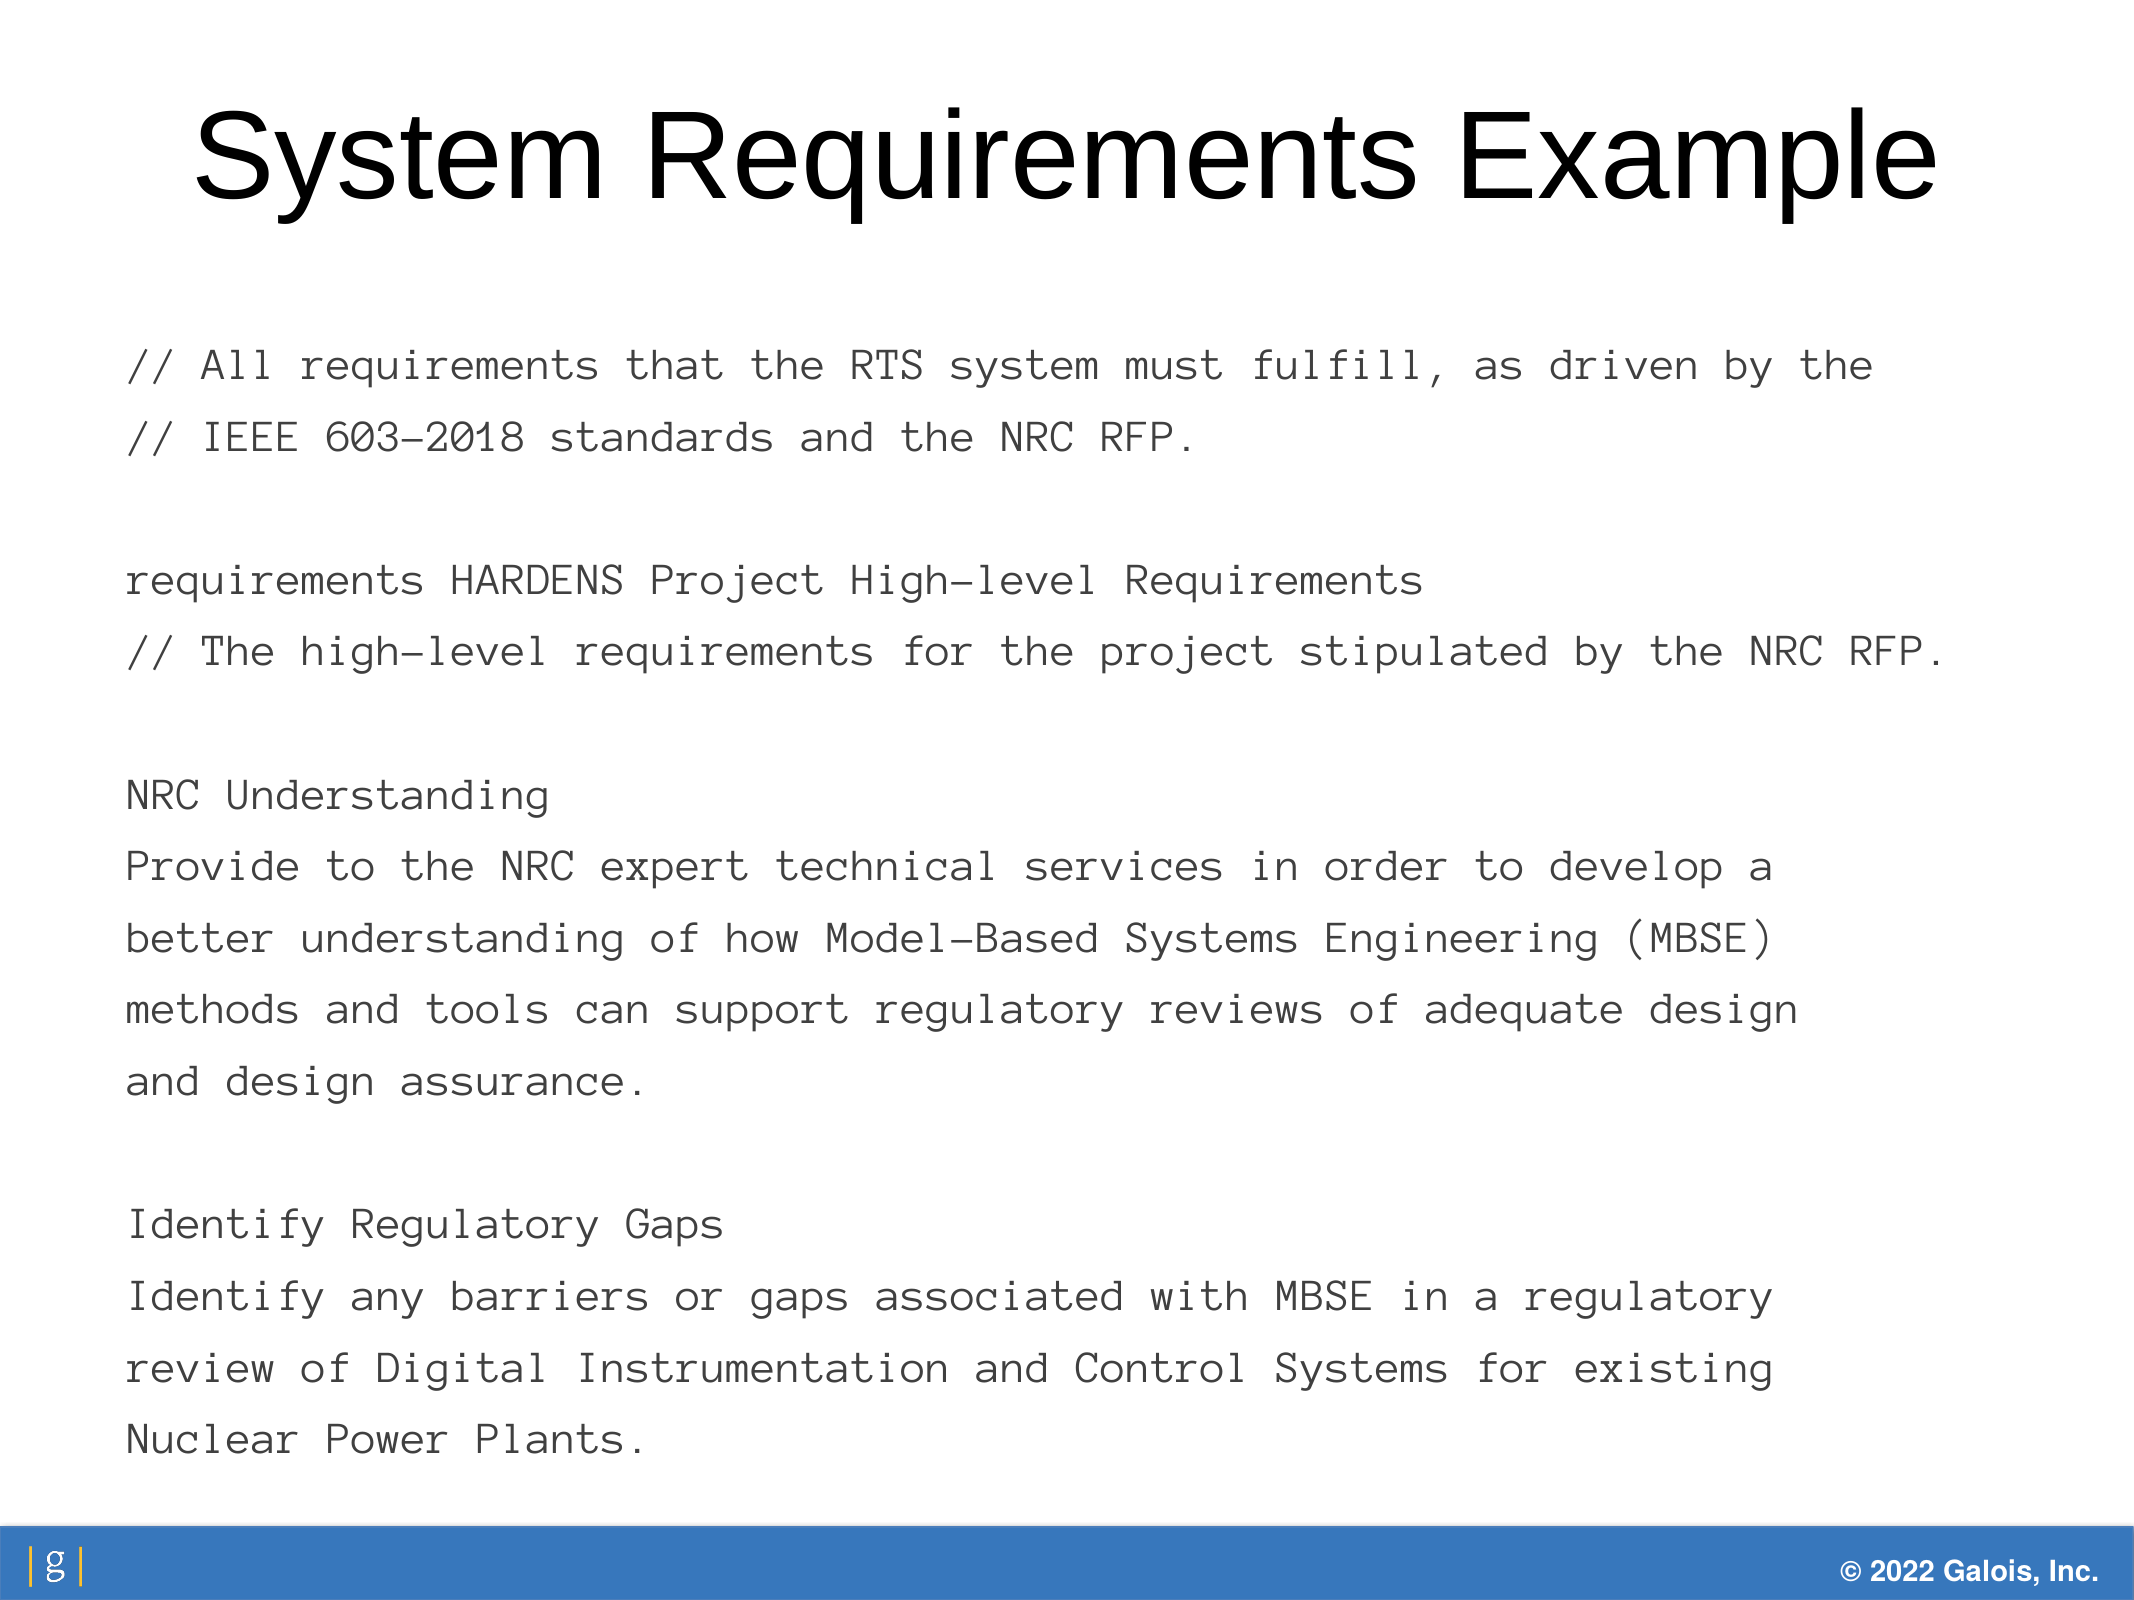

System Requirements Example
// All requirements that the RTS system must fulfill, as driven by the
// IEEE 603-2018 standards and the NRC RFP.

requirements HARDENS Project High-level Requirements
// The high-level requirements for the project stipulated by the NRC RFP.

NRC Understanding
Provide to the NRC expert technical services in order to develop a
better understanding of how Model-Based Systems Engineering (MBSE)
methods and tools can support regulatory reviews of adequate design
and design assurance.

Identify Regulatory Gaps
Identify any barriers or gaps associated with MBSE in a regulatory
review of Digital Instrumentation and Control Systems for existing
Nuclear Power Plants.
91